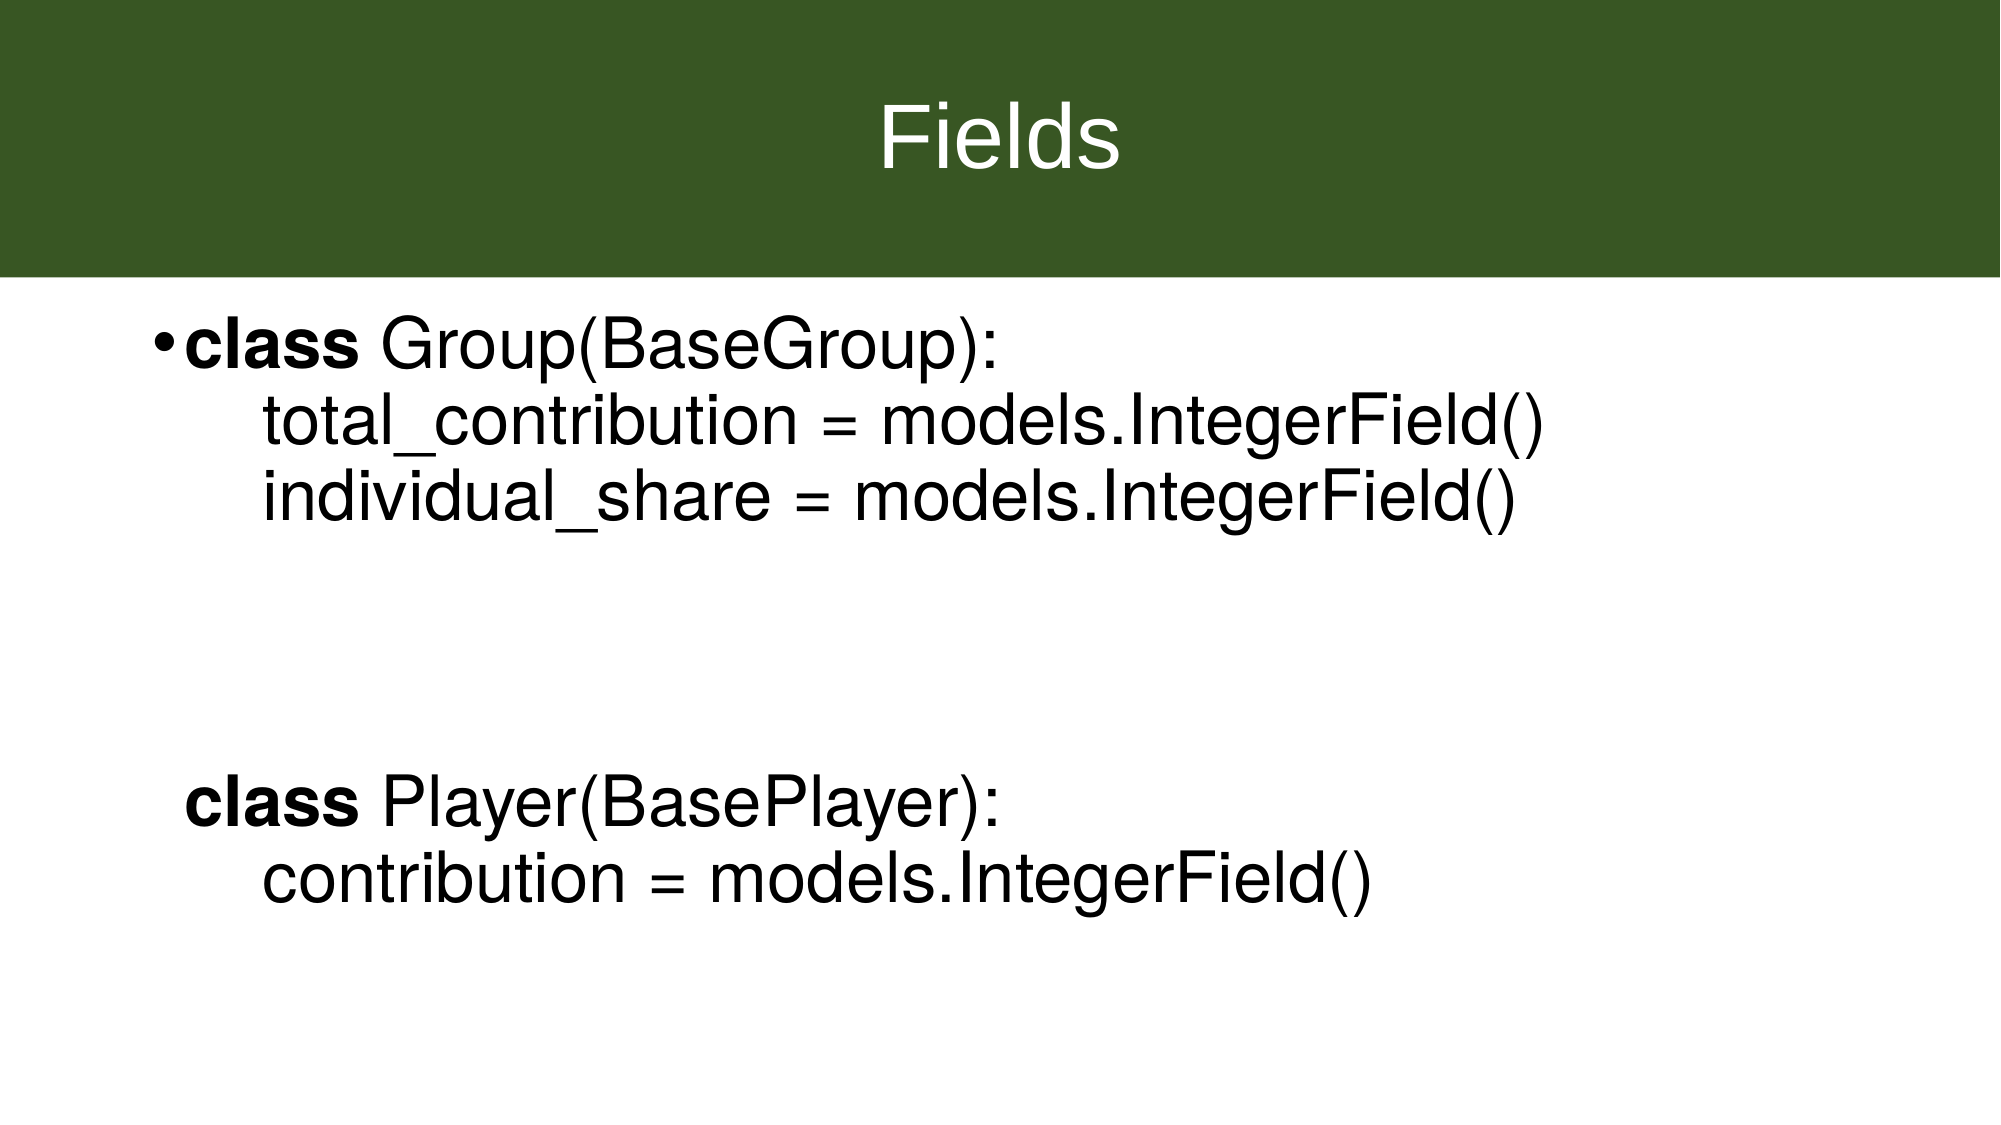

# Fields
class Group(BaseGroup):
    total_contribution = models.IntegerField()
    individual_share = models.IntegerField()
class Player(BasePlayer):
    contribution = models.IntegerField()